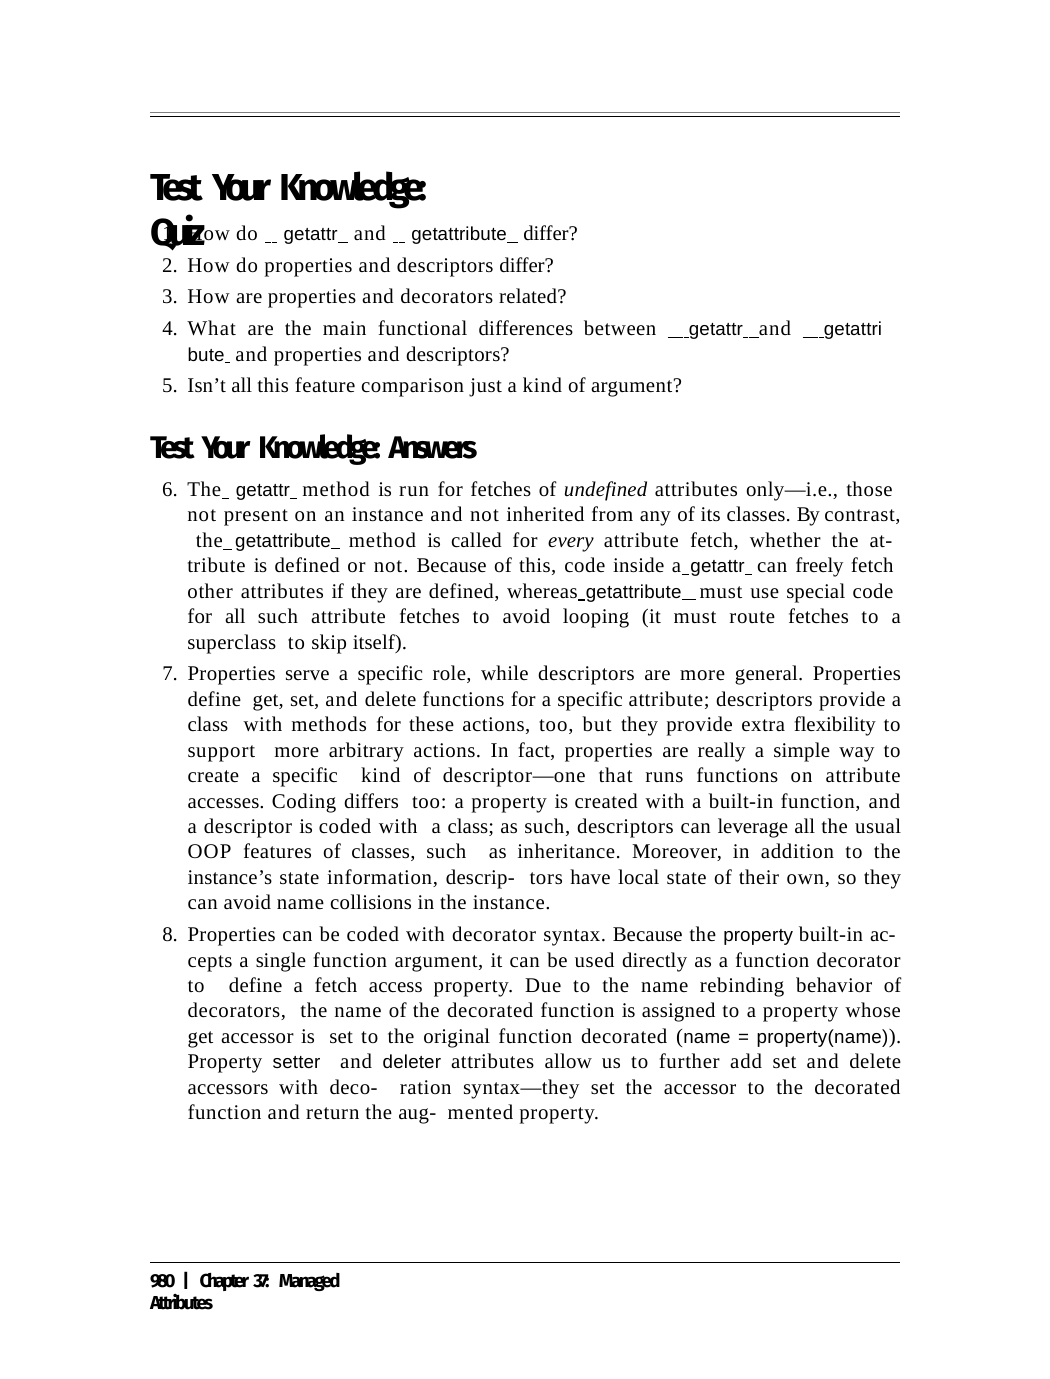

# Test Your Knowledge: Quiz
How do   getattr  and   getattribute  differ?
How do properties and descriptors differ?
How are properties and decorators related?
What  are  the  main  functional  differences  between      getattr   and      getattri  bute and properties and descriptors?
Isn’t all this feature comparison just a kind of argument?

Test Your Knowledge: Answers
The getattr method is run for fetches of undefined attributes only—i.e., those  not present on an instance and not inherited from any of its classes. By contrast,  the getattribute method is called for every attribute fetch, whether the at-  tribute is defined or not. Because of this, code inside a getattr can freely fetch  other attributes if they are defined, whereas getattribute  must use special code  for all such attribute fetches to avoid looping (it must route fetches to a superclass  to skip itself).
Properties serve a specific role, while descriptors are more general. Properties define  get, set, and delete functions for a specific attribute; descriptors provide a class  with methods for these actions, too, but they provide extra flexibility to support  more arbitrary actions. In fact, properties are really a simple way to create a specific  kind of descriptor—one that runs functions on attribute accesses. Coding differs  too: a property is created with a built-in function, and a descriptor is coded with  a class; as such, descriptors can leverage all the usual OOP features of classes, such  as inheritance. Moreover, in addition to the instance’s state information, descrip-  tors have local state of their own, so they can avoid name collisions in the instance.
Properties can be coded with decorator syntax. Because the property built-in ac-  cepts a single function argument, it can be used directly as a function decorator to  define a fetch access property. Due to the name rebinding behavior of decorators,  the name of the decorated function is assigned to a property whose get accessor is  set to the original function decorated (name = property(name)). Property setter  and deleter attributes allow us to further add set and delete accessors with deco-  ration syntax—they set the accessor to the decorated function and return the aug-  mented property.

980  |  Chapter 37:  Managed Attributes